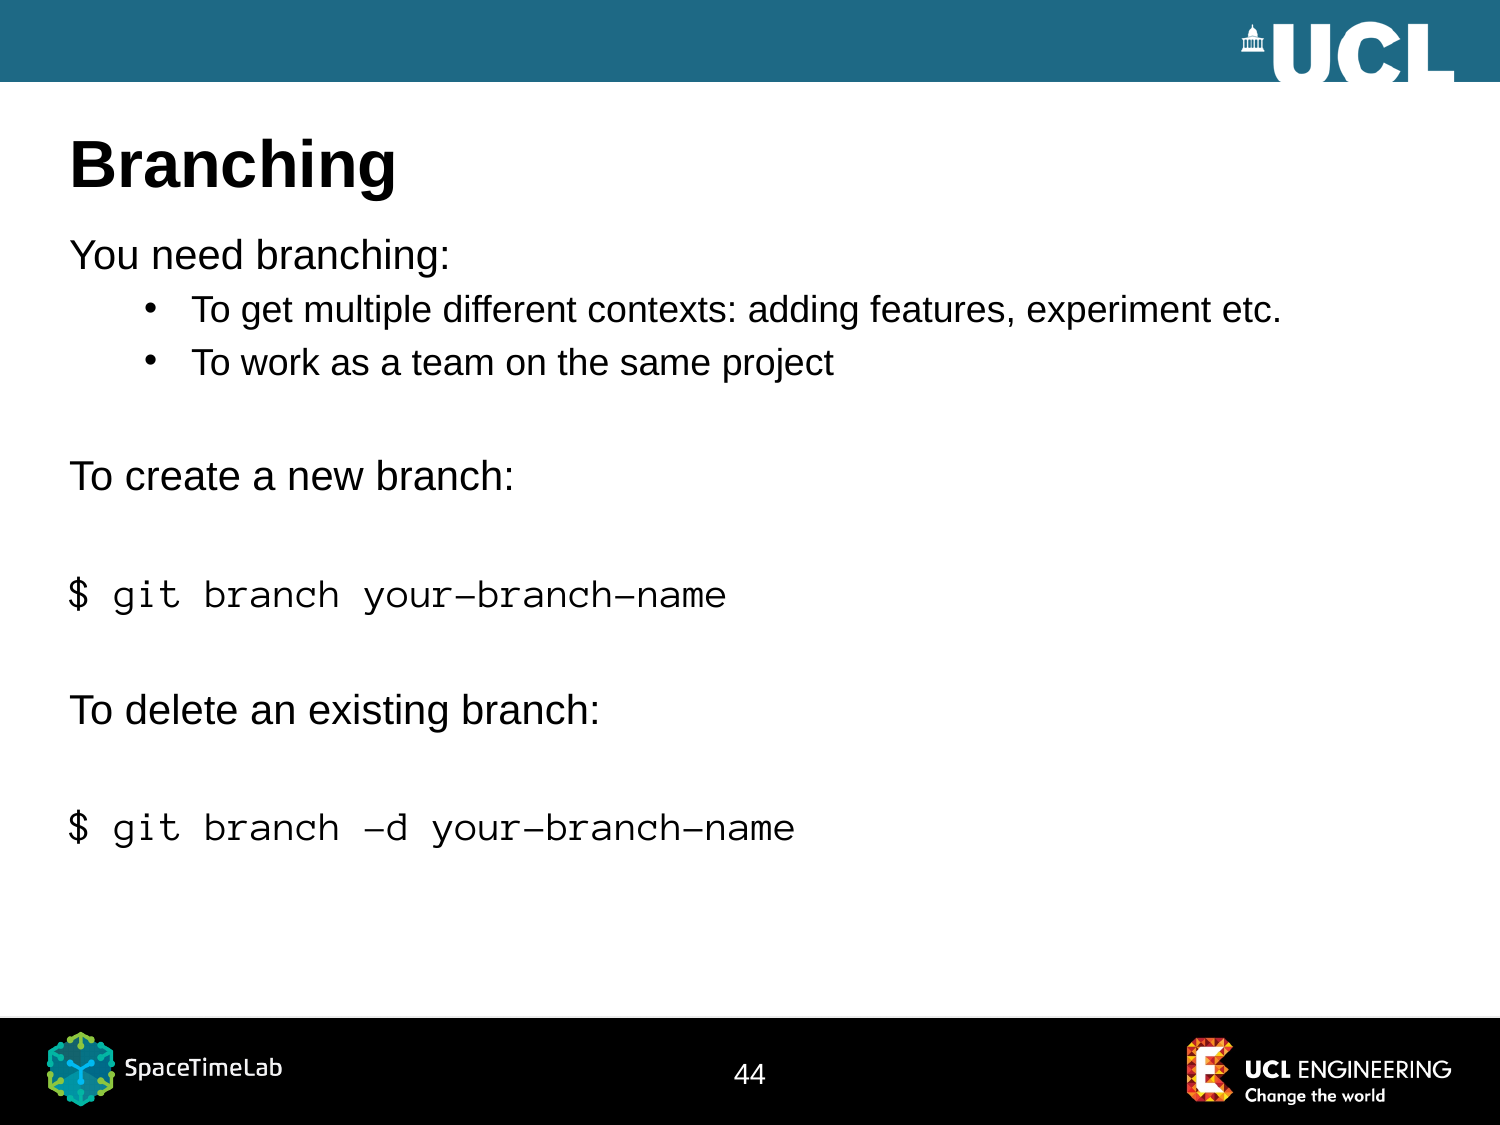

# Branching
You need branching:
To get multiple different contexts: adding features, experiment etc.
To work as a team on the same project

To create a new branch:

$ git branch your-branch-name

To delete an existing branch:

$ git branch –d your-branch-name

44